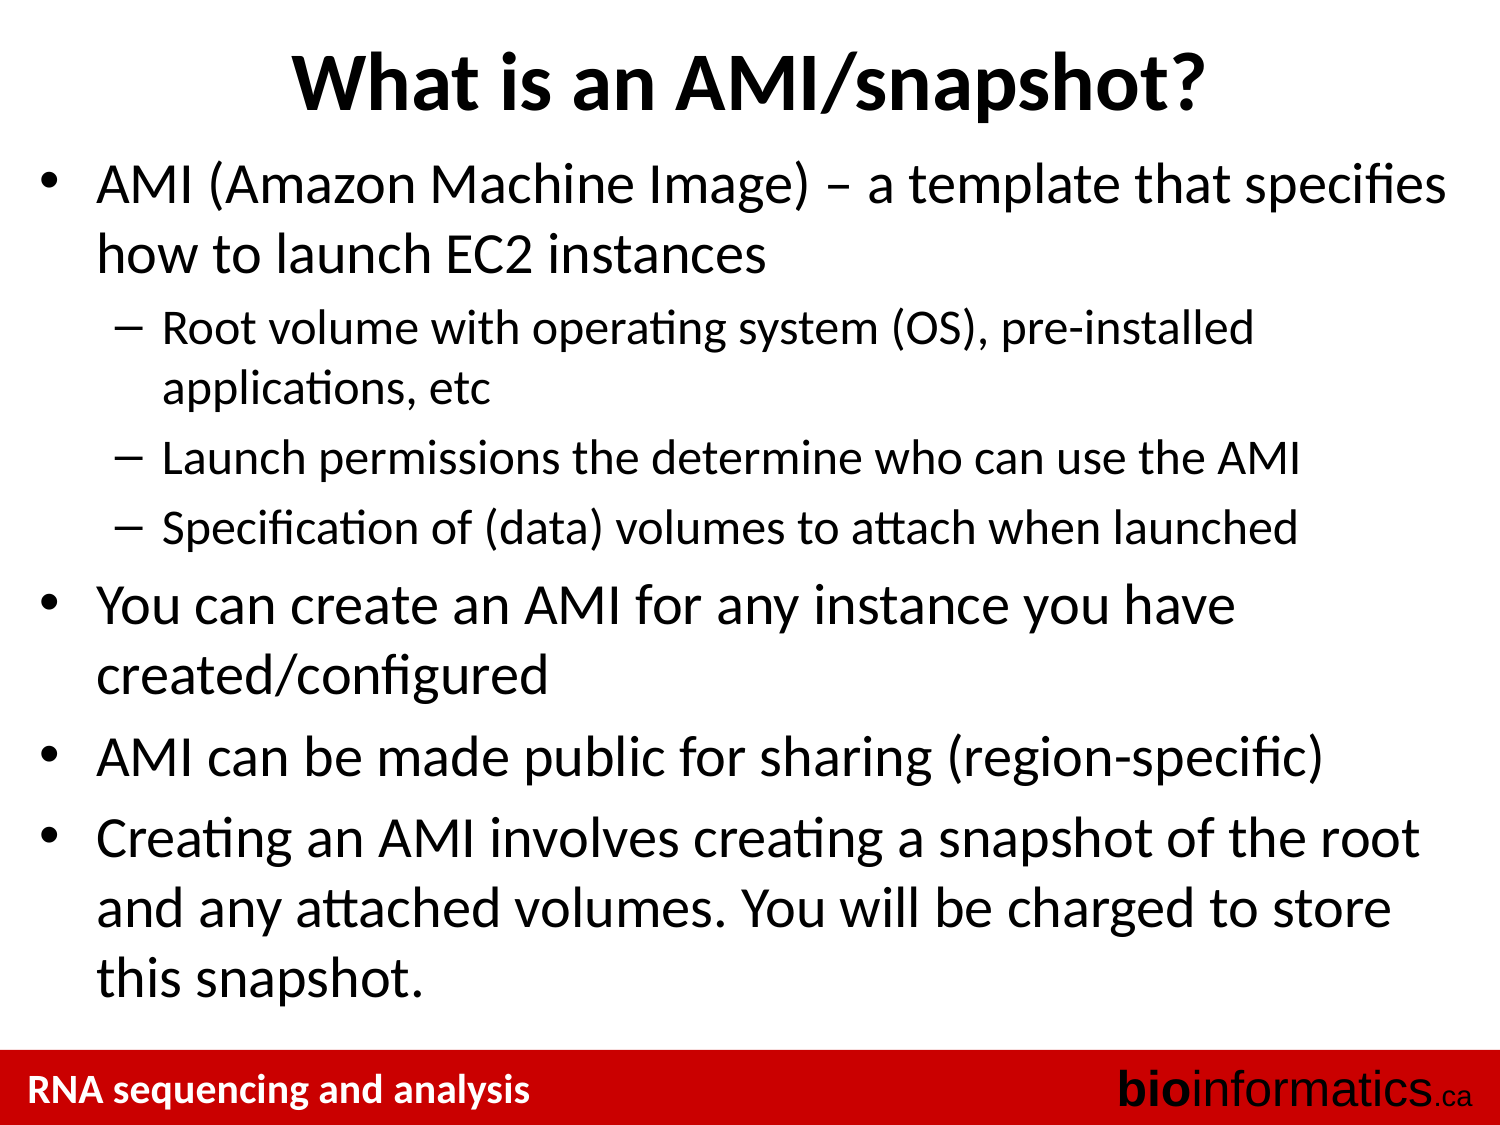

# What is an AMI/snapshot?
AMI (Amazon Machine Image) – a template that specifies how to launch EC2 instances
Root volume with operating system (OS), pre-installed applications, etc
Launch permissions the determine who can use the AMI
Specification of (data) volumes to attach when launched
You can create an AMI for any instance you have created/configured
AMI can be made public for sharing (region-specific)
Creating an AMI involves creating a snapshot of the root and any attached volumes. You will be charged to store this snapshot.